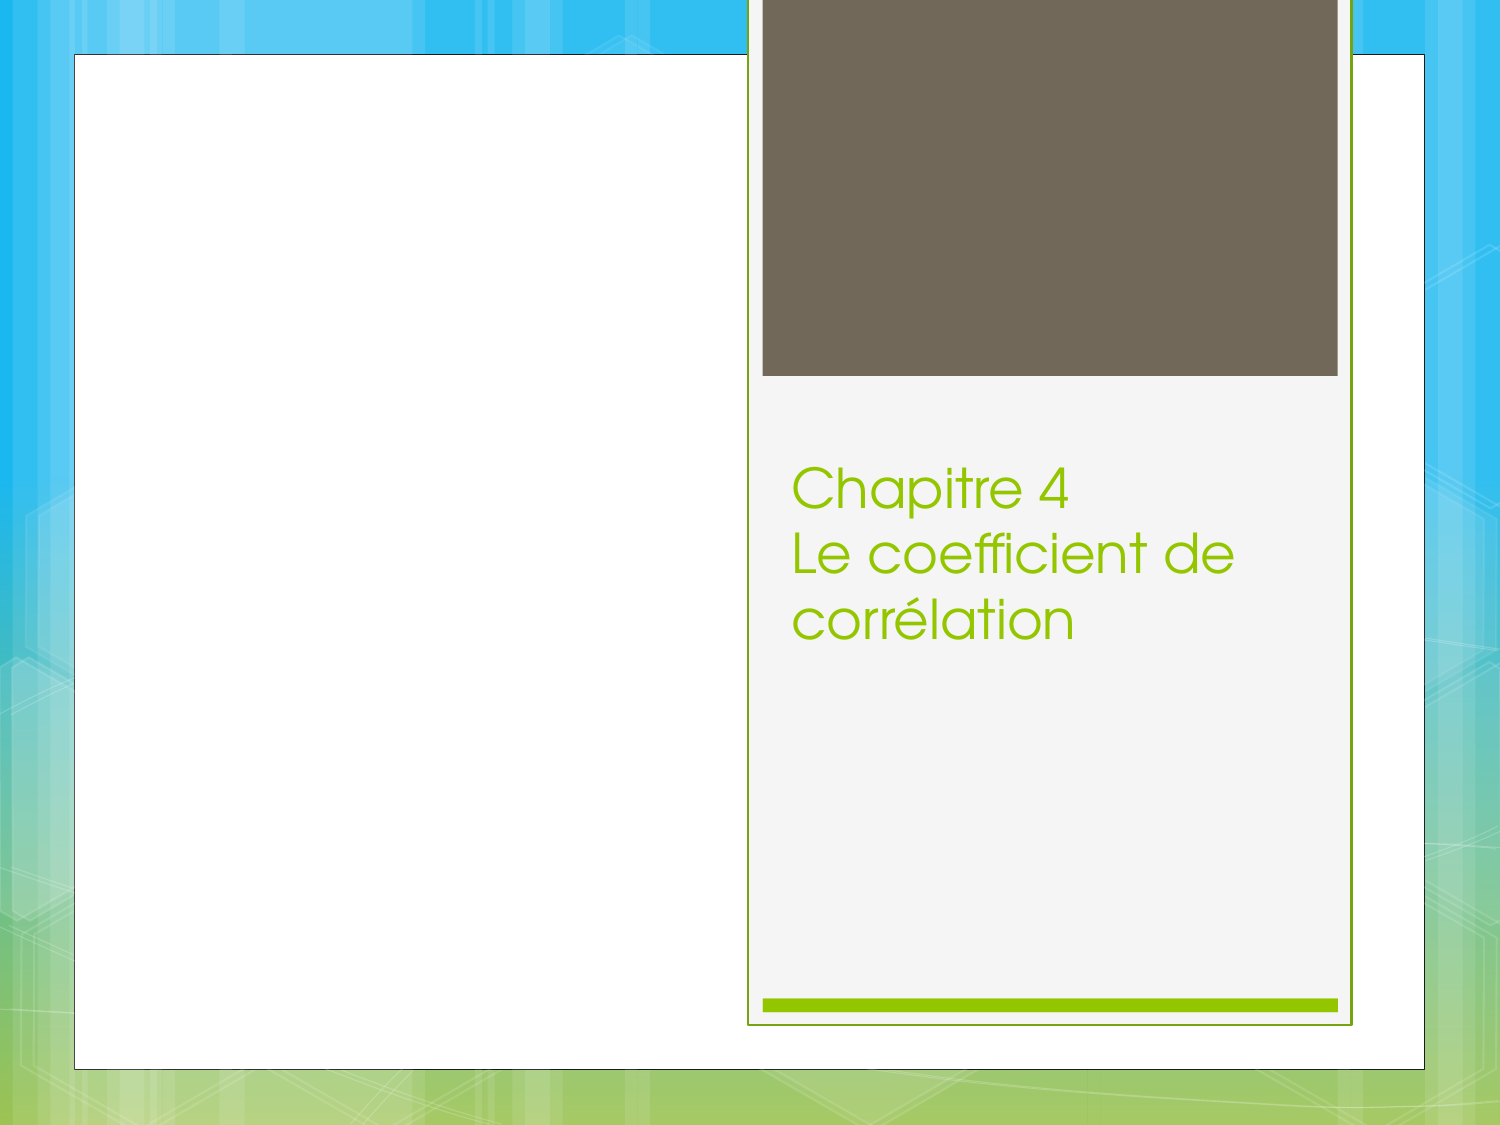

# Chapitre 4 Le coefficient de corrélation